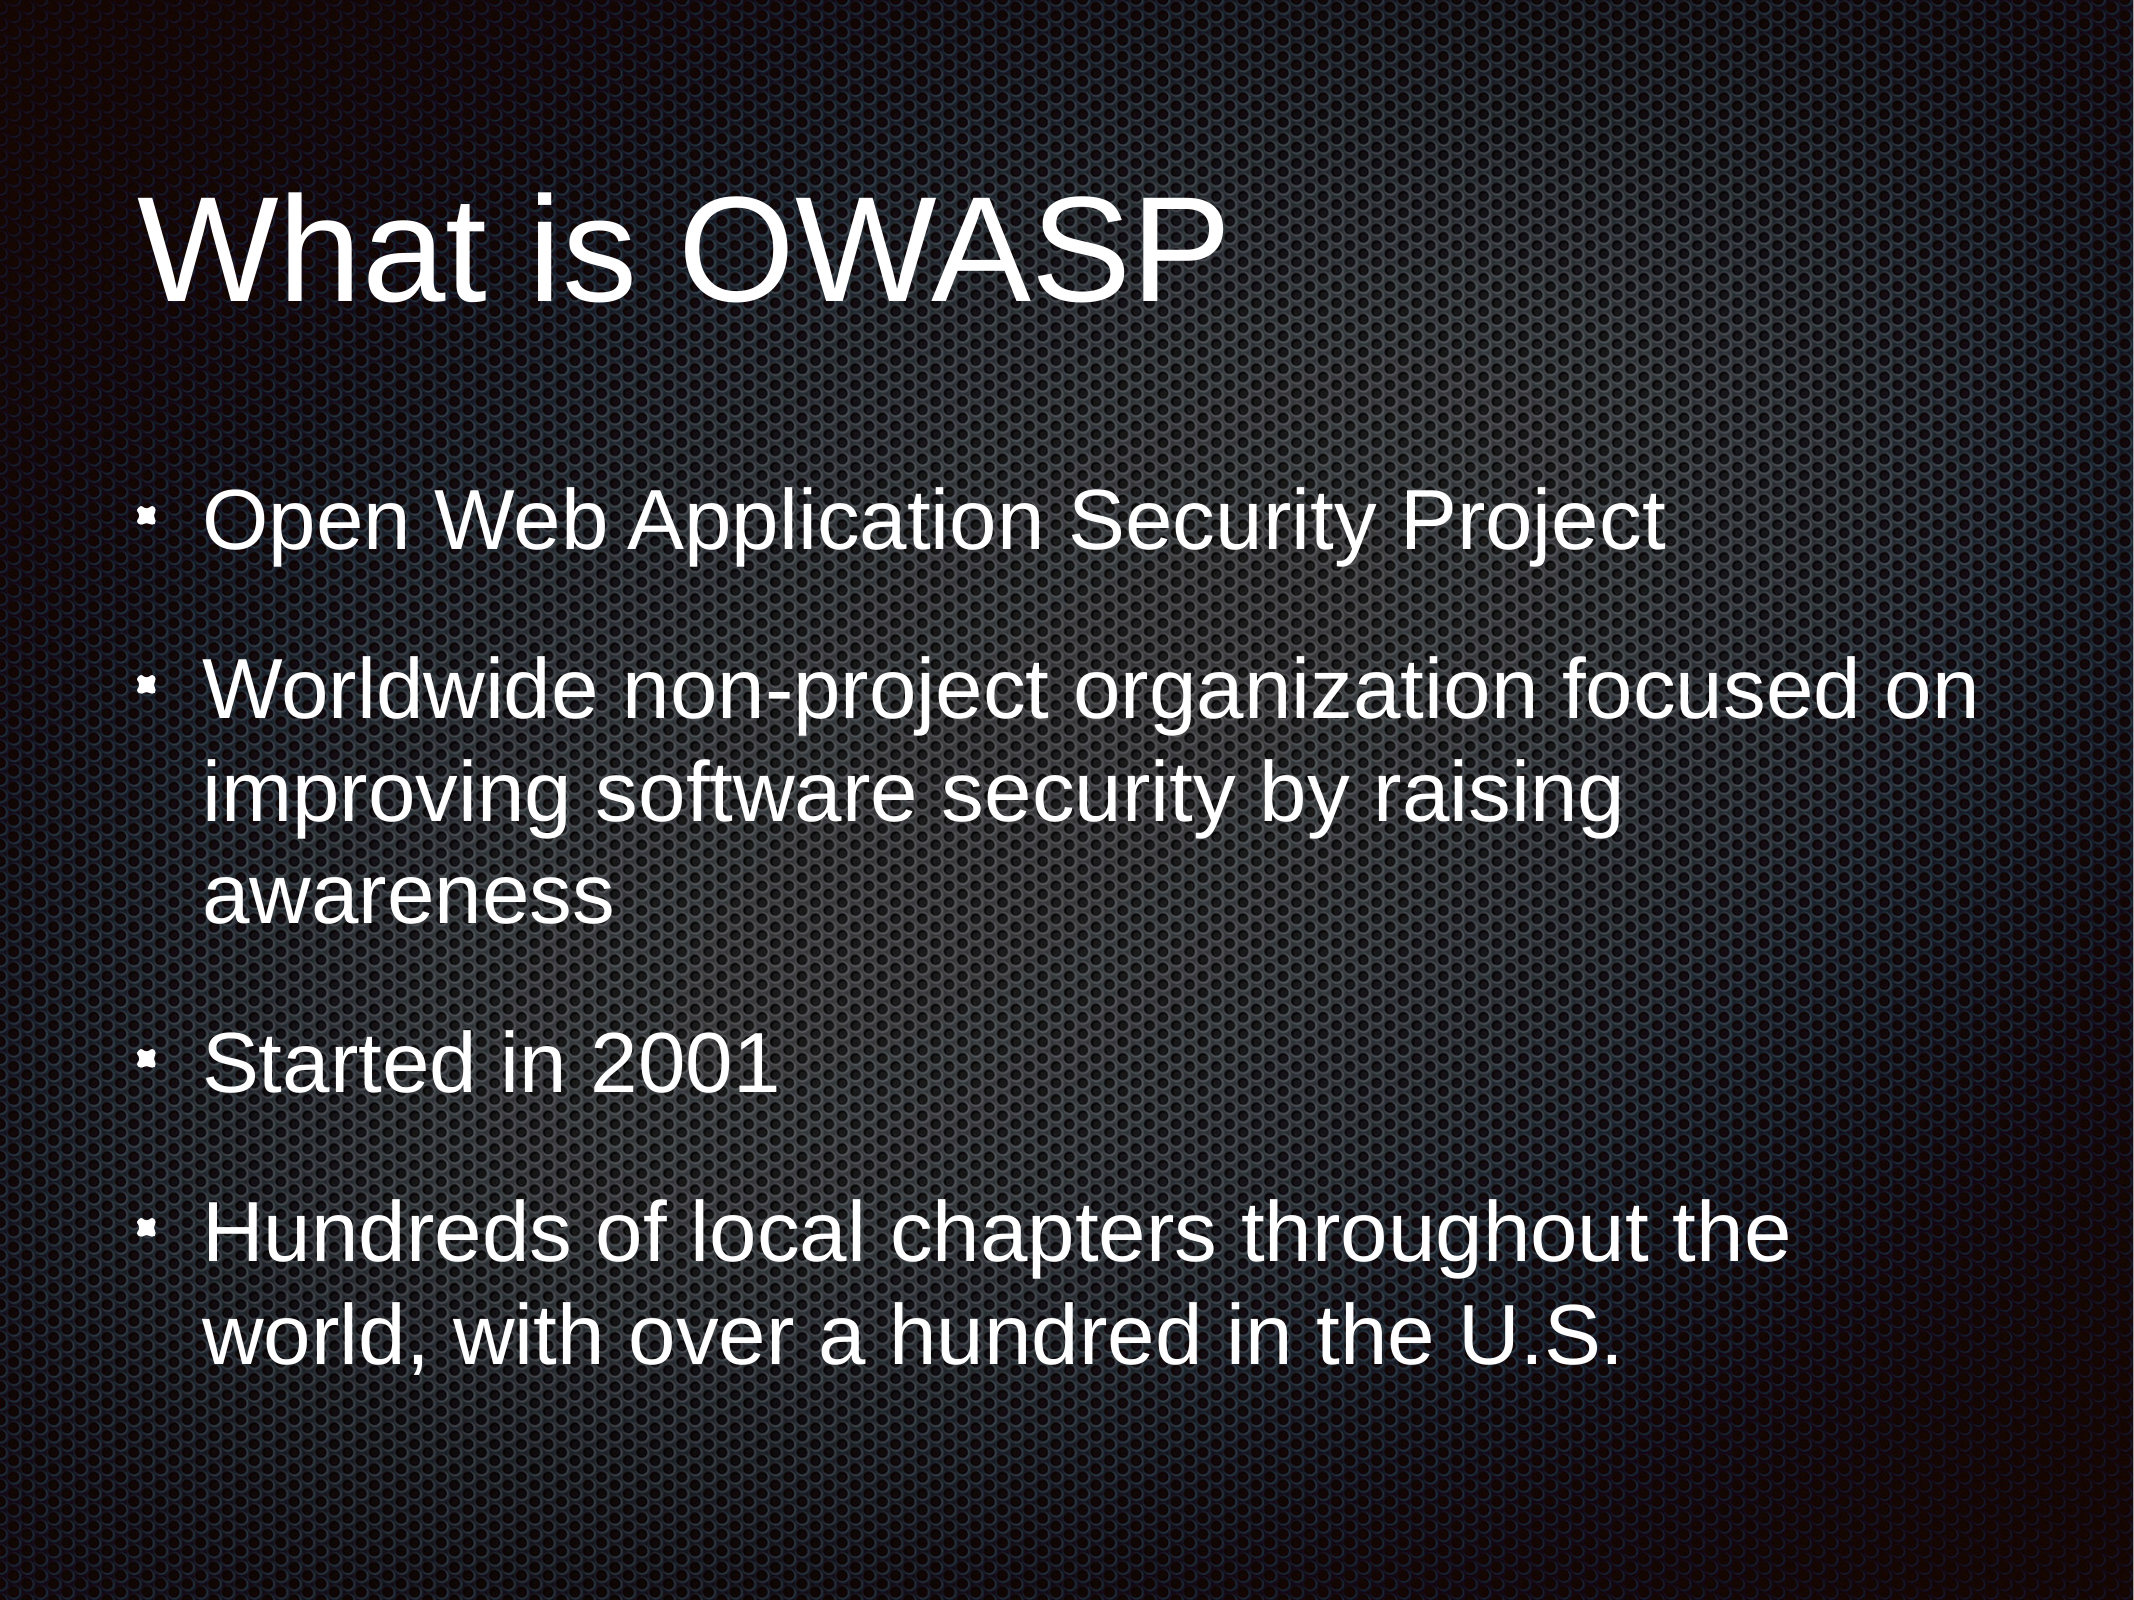

# What is OWASP
Open Web Application Security Project
Worldwide non-project organization focused on improving software security by raising awareness
Started in 2001
Hundreds of local chapters throughout the world, with over a hundred in the U.S.